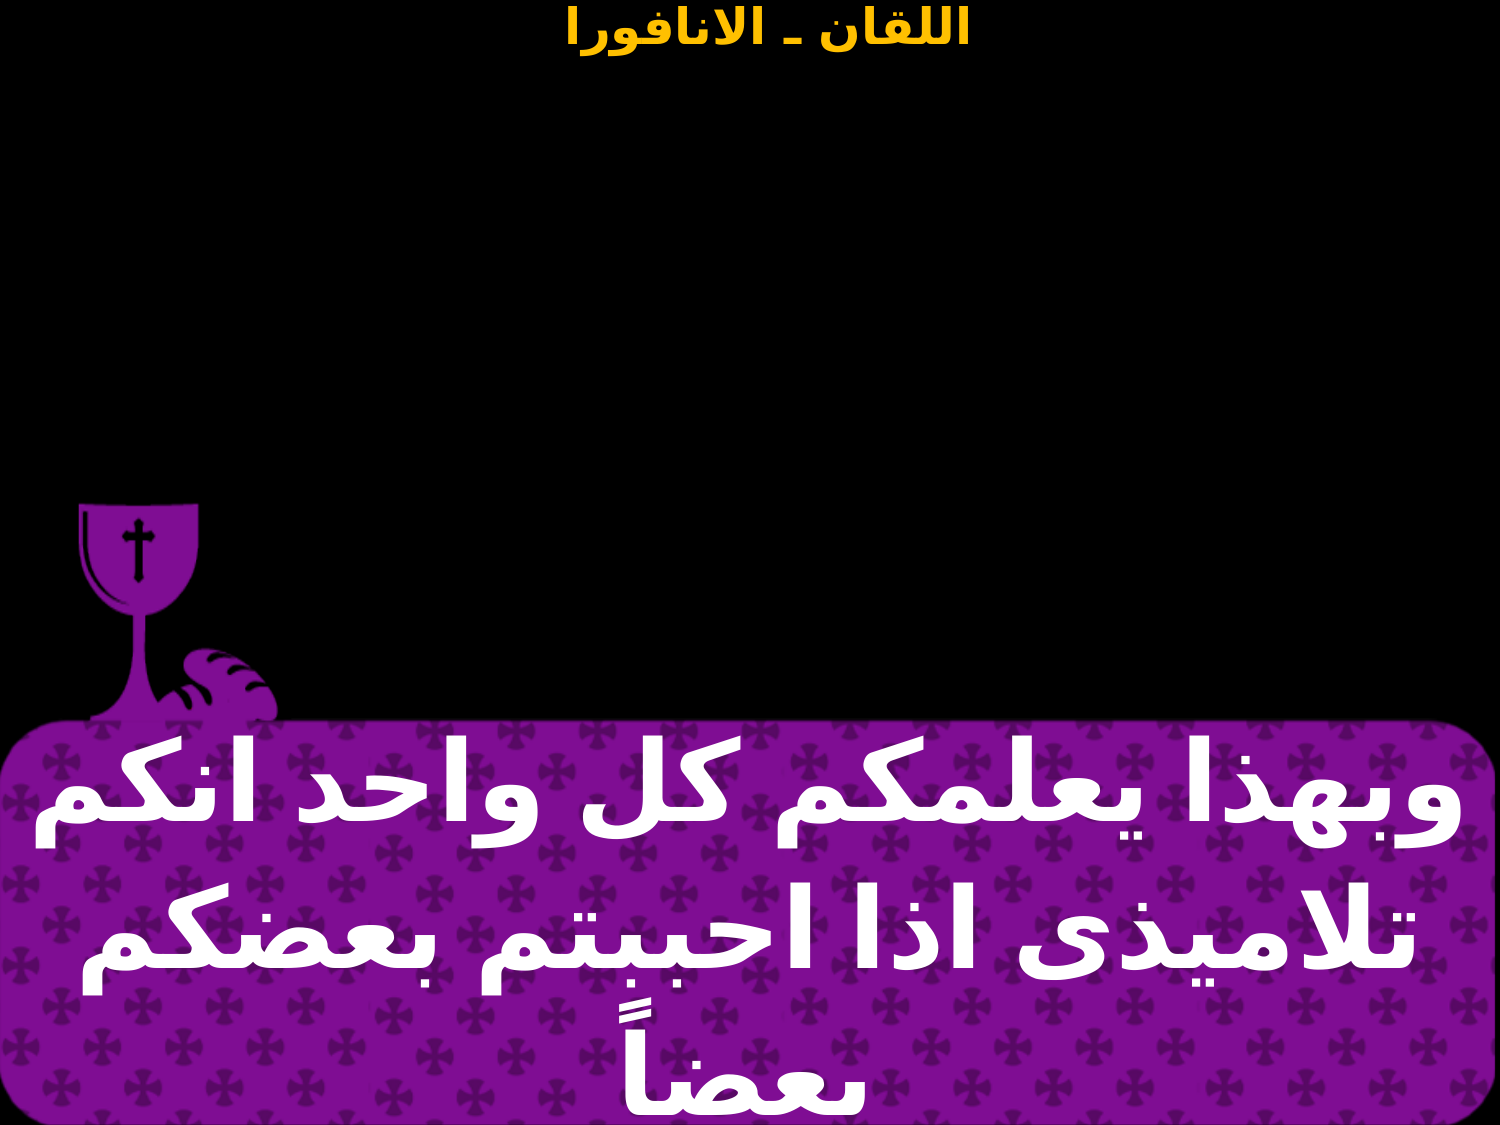

| وبهذا يعلمكم كل واحد انكم تلاميذى اذا احببتم بعضكم بعضاً |
| --- |